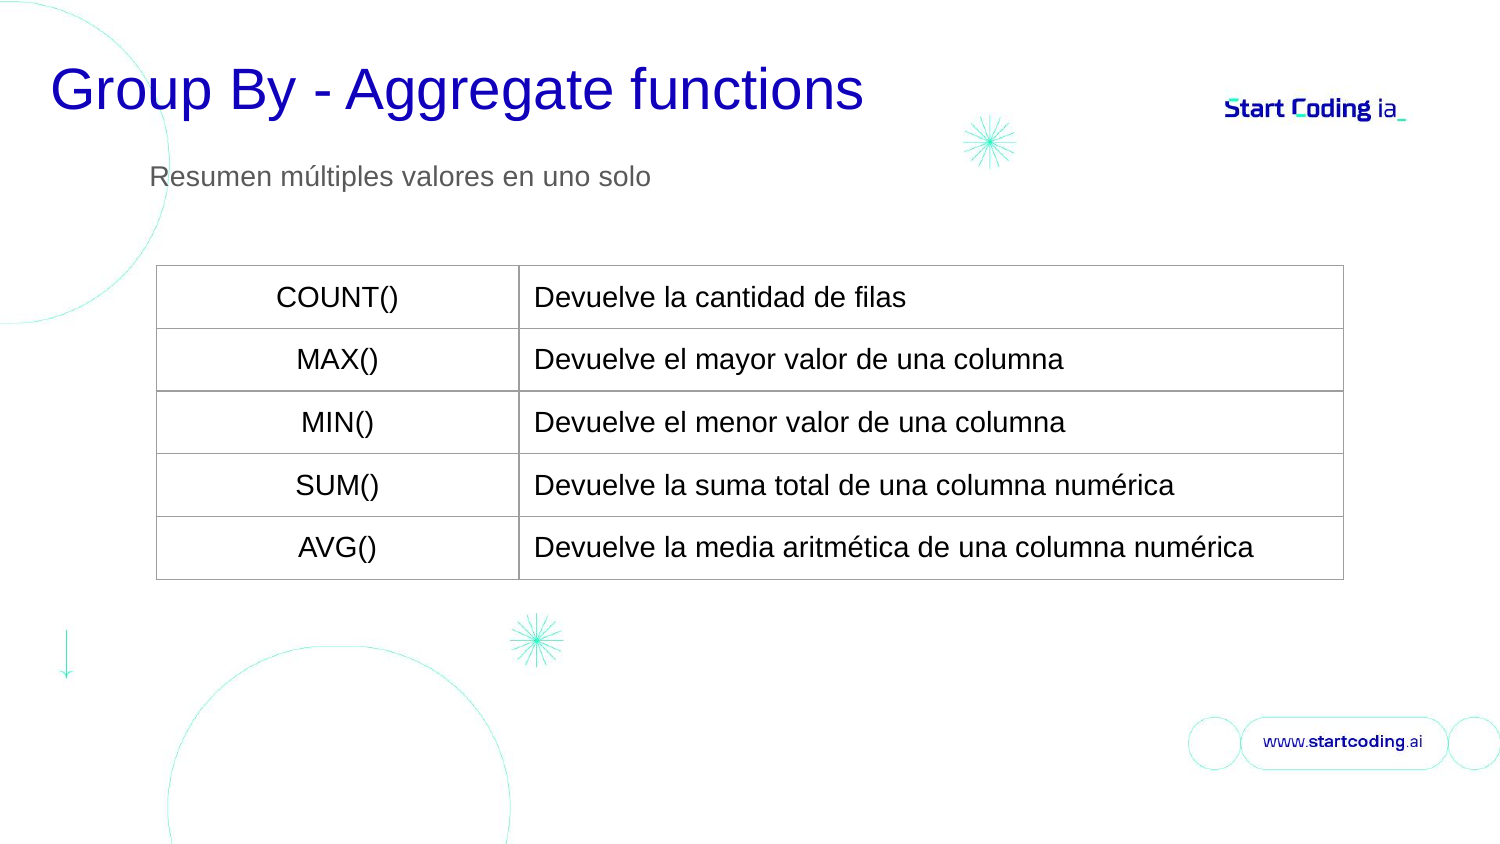

# Group By - Aggregate functions
Resumen múltiples valores en uno solo
| COUNT() | Devuelve la cantidad de filas |
| --- | --- |
| MAX() | Devuelve el mayor valor de una columna |
| MIN() | Devuelve el menor valor de una columna |
| SUM() | Devuelve la suma total de una columna numérica |
| AVG() | Devuelve la media aritmética de una columna numérica |